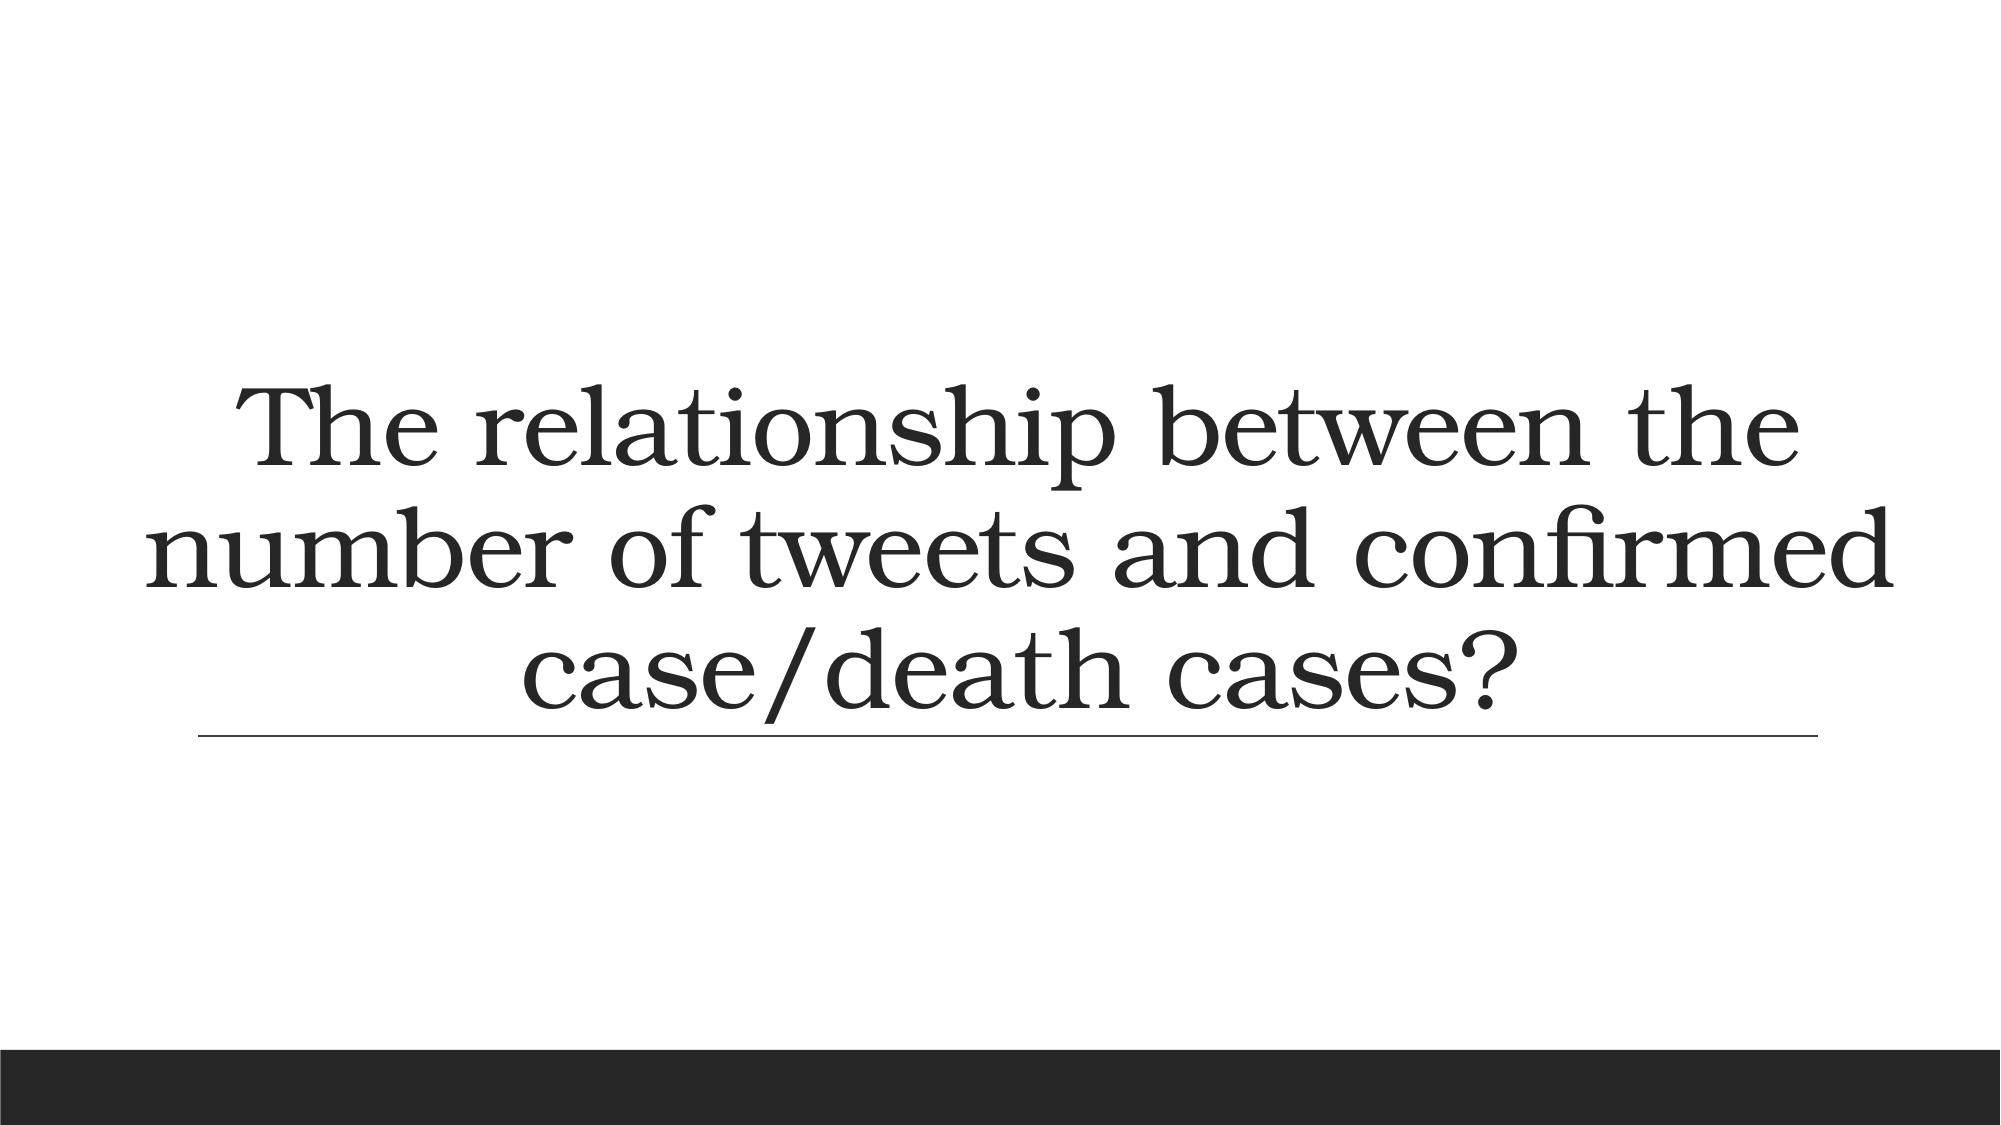

# The relationship between the number of tweets and confirmed case/death cases?